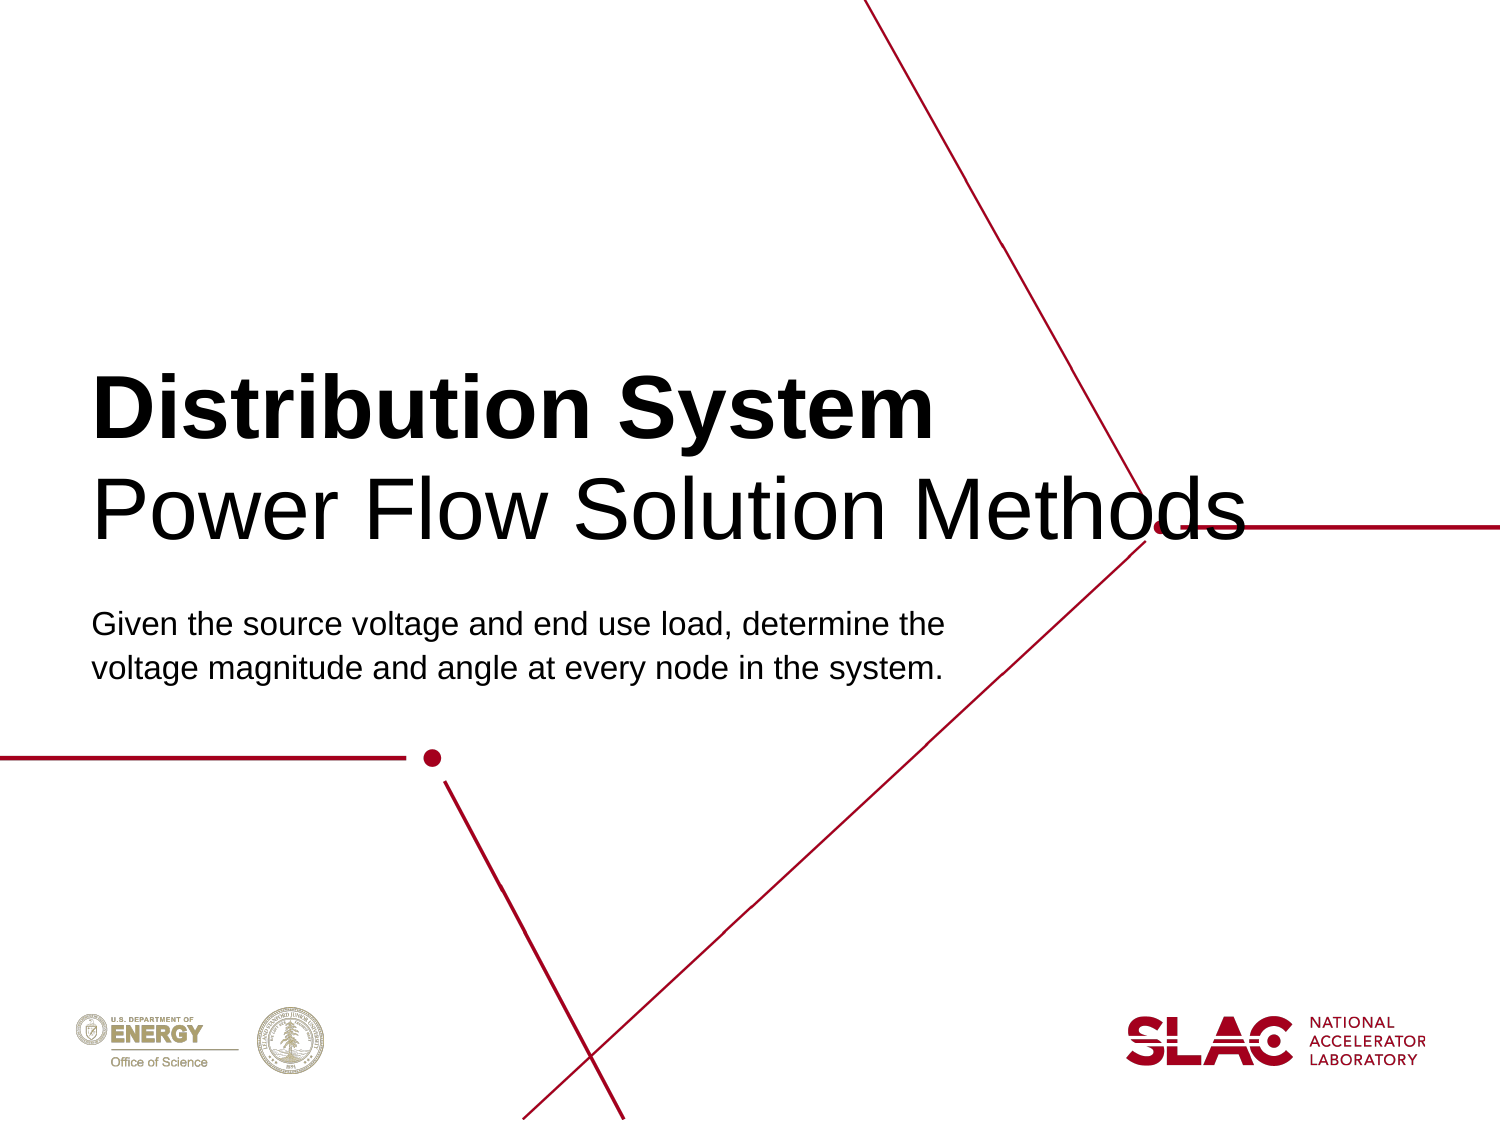

# Distribution System
Power Flow Solution Methods
Given the source voltage and end use load, determine the voltage magnitude and angle at every node in the system.